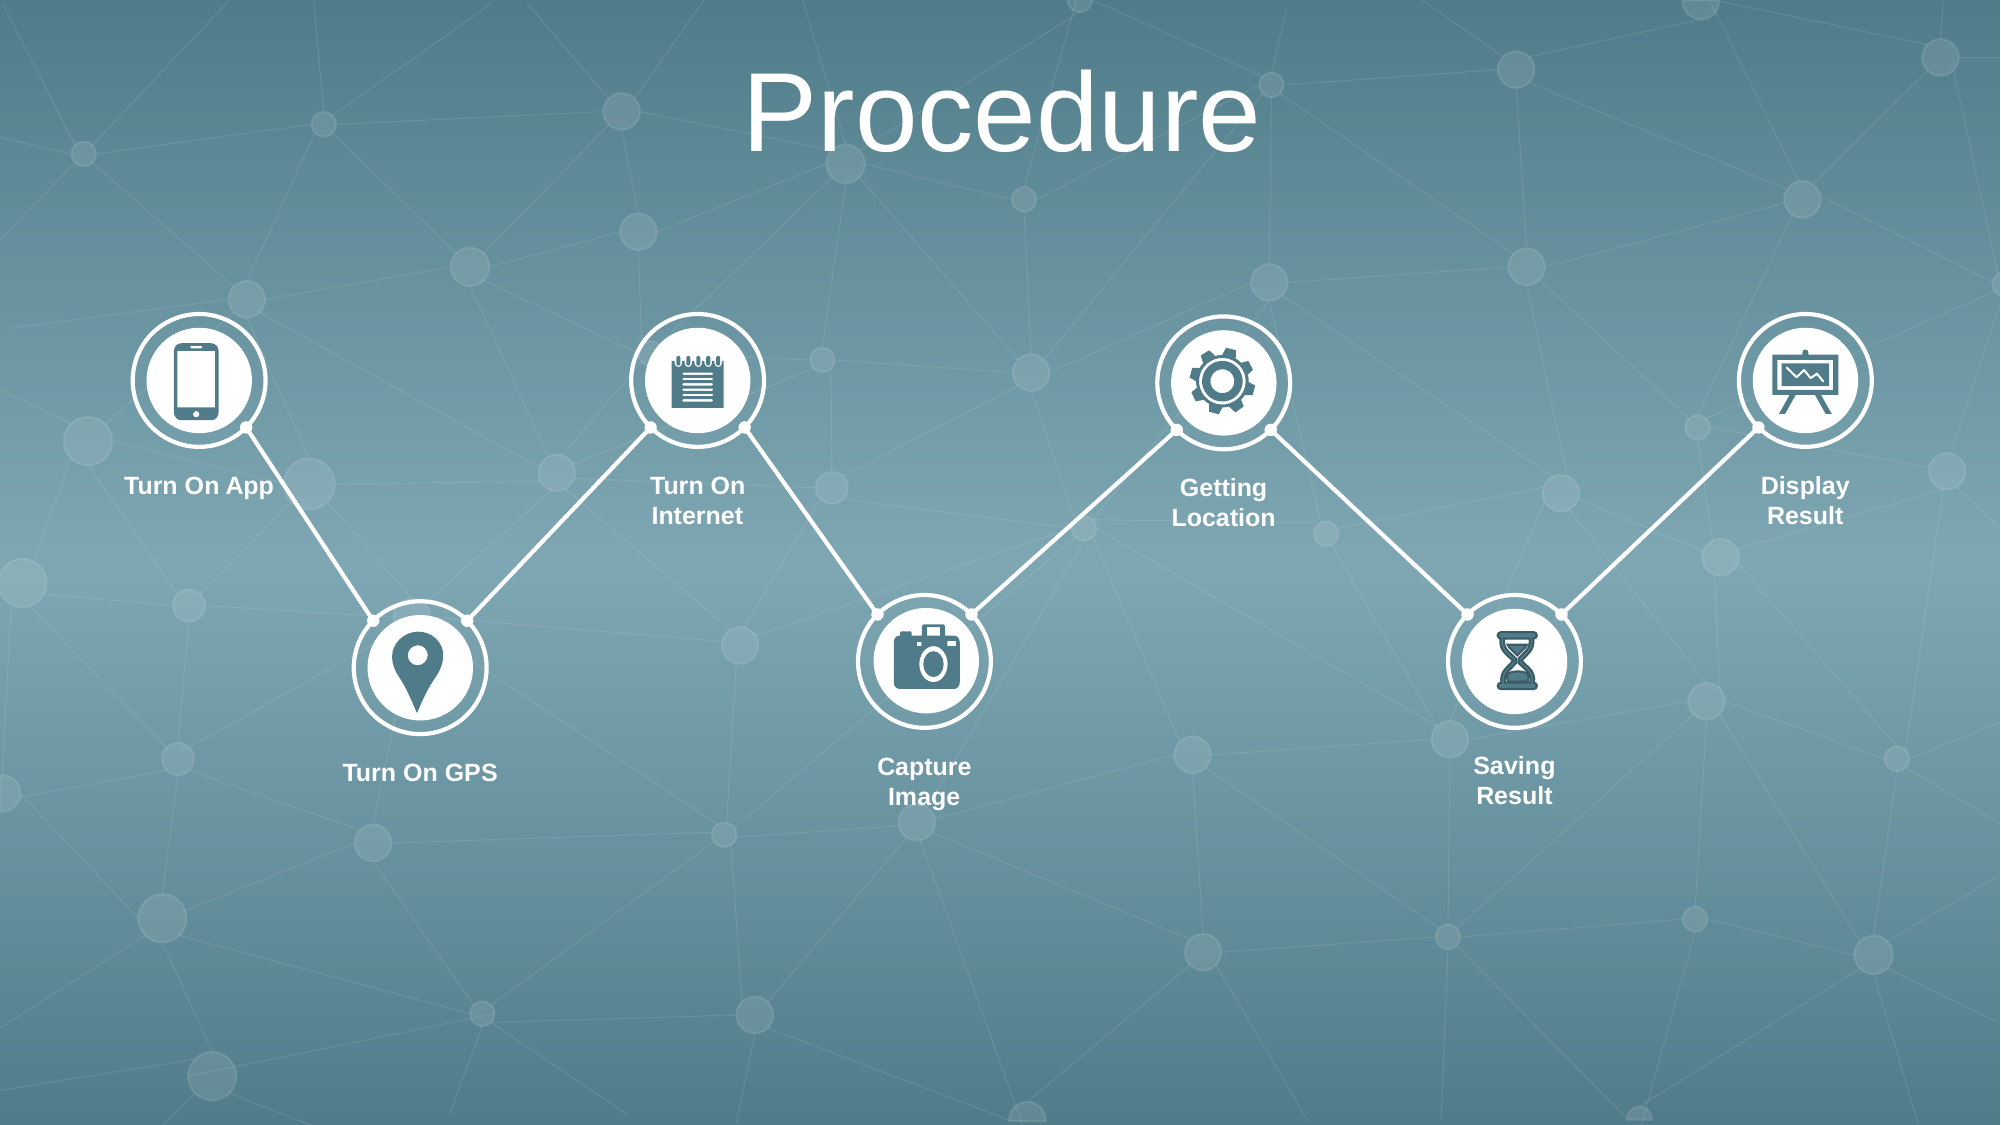

Procedure

Turn On App

Turn On Internet

Display Result

Getting Location

Capture Image

Saving Result

Turn On GPS